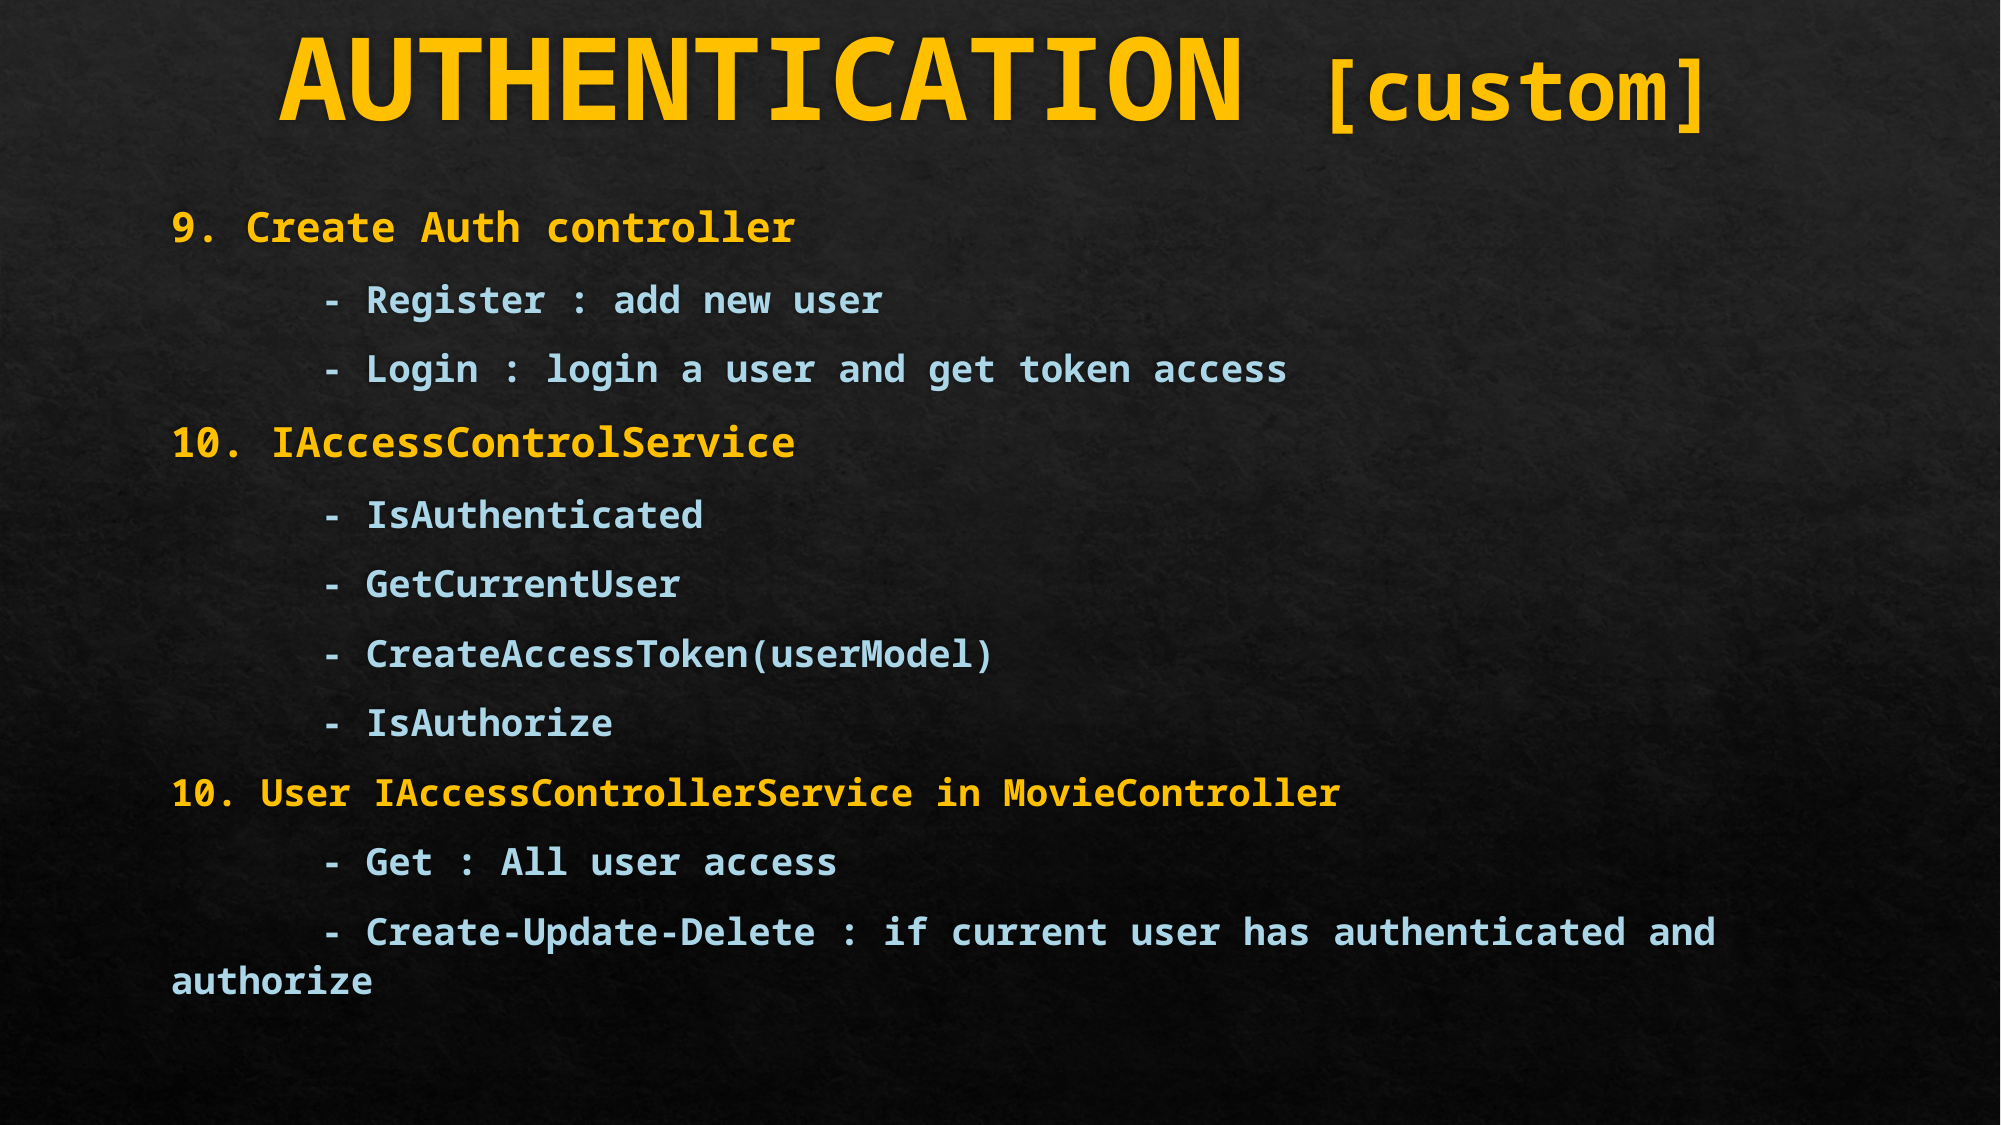

# AUTHENTICATION [custom]
9. Create Auth controller
	- Register : add new user
	- Login : login a user and get token access
10. IAccessControlService
	- IsAuthenticated
	- GetCurrentUser
	- CreateAccessToken(userModel)
	- IsAuthorize
10. User IAccessControllerService in MovieController
	- Get : All user access
	- Create-Update-Delete : if current user has authenticated and authorize